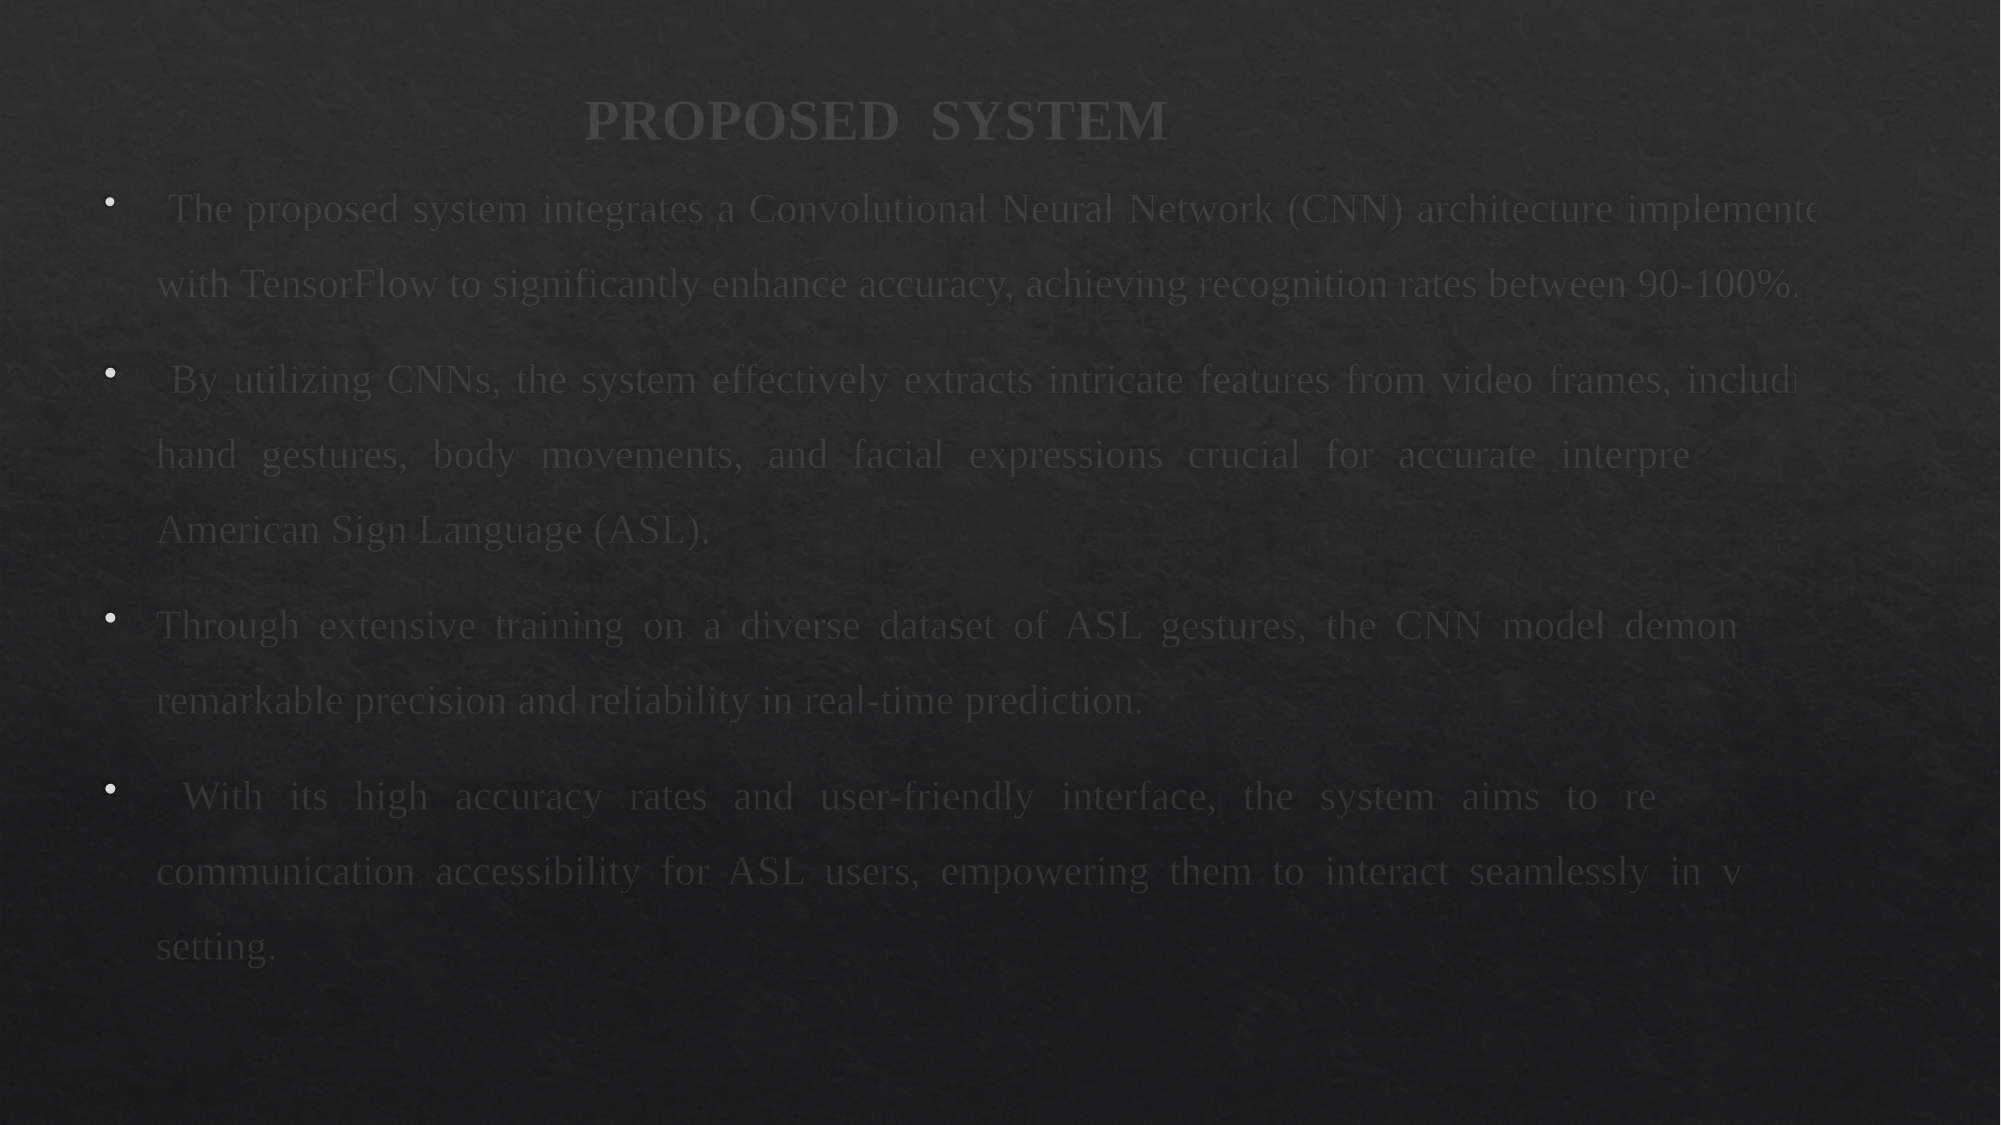

# PROPOSED  SYSTEM
 The proposed system integrates a Convolutional Neural Network (CNN) architecture implemented with TensorFlow to significantly enhance accuracy, achieving recognition rates between 90-100%.
 By utilizing CNNs, the system effectively extracts intricate features from video frames, including hand gestures, body movements, and facial expressions crucial for accurate interpretation of American Sign Language (ASL).
Through extensive training on a diverse dataset of ASL gestures, the CNN model demonstrates remarkable precision and reliability in real-time prediction.
 With its high accuracy rates and user-friendly interface, the system aims to revolutionize communication accessibility for ASL users, empowering them to interact seamlessly in various setting.